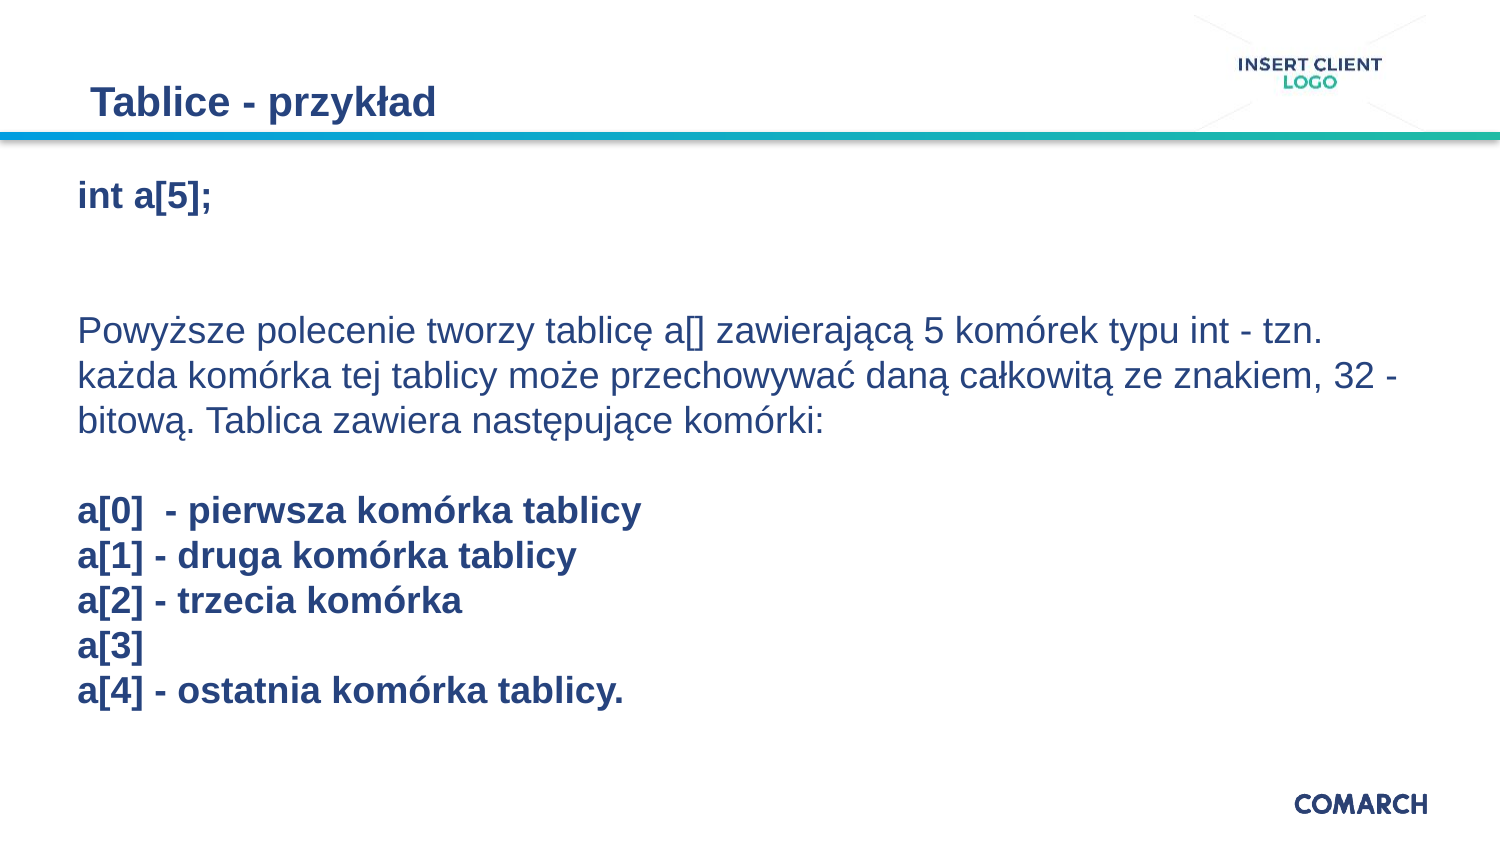

# Tablice - przykład
int a[5];

Powyższe polecenie tworzy tablicę a[] zawierającą 5 komórek typu int - tzn. każda komórka tej tablicy może przechowywać daną całkowitą ze znakiem, 32 - bitową. Tablica zawiera następujące komórki:

a[0]  - pierwsza komórka tablicy
a[1] - druga komórka tablicy
a[2] - trzecia komórka
a[3]
a[4] - ostatnia komórka tablicy.